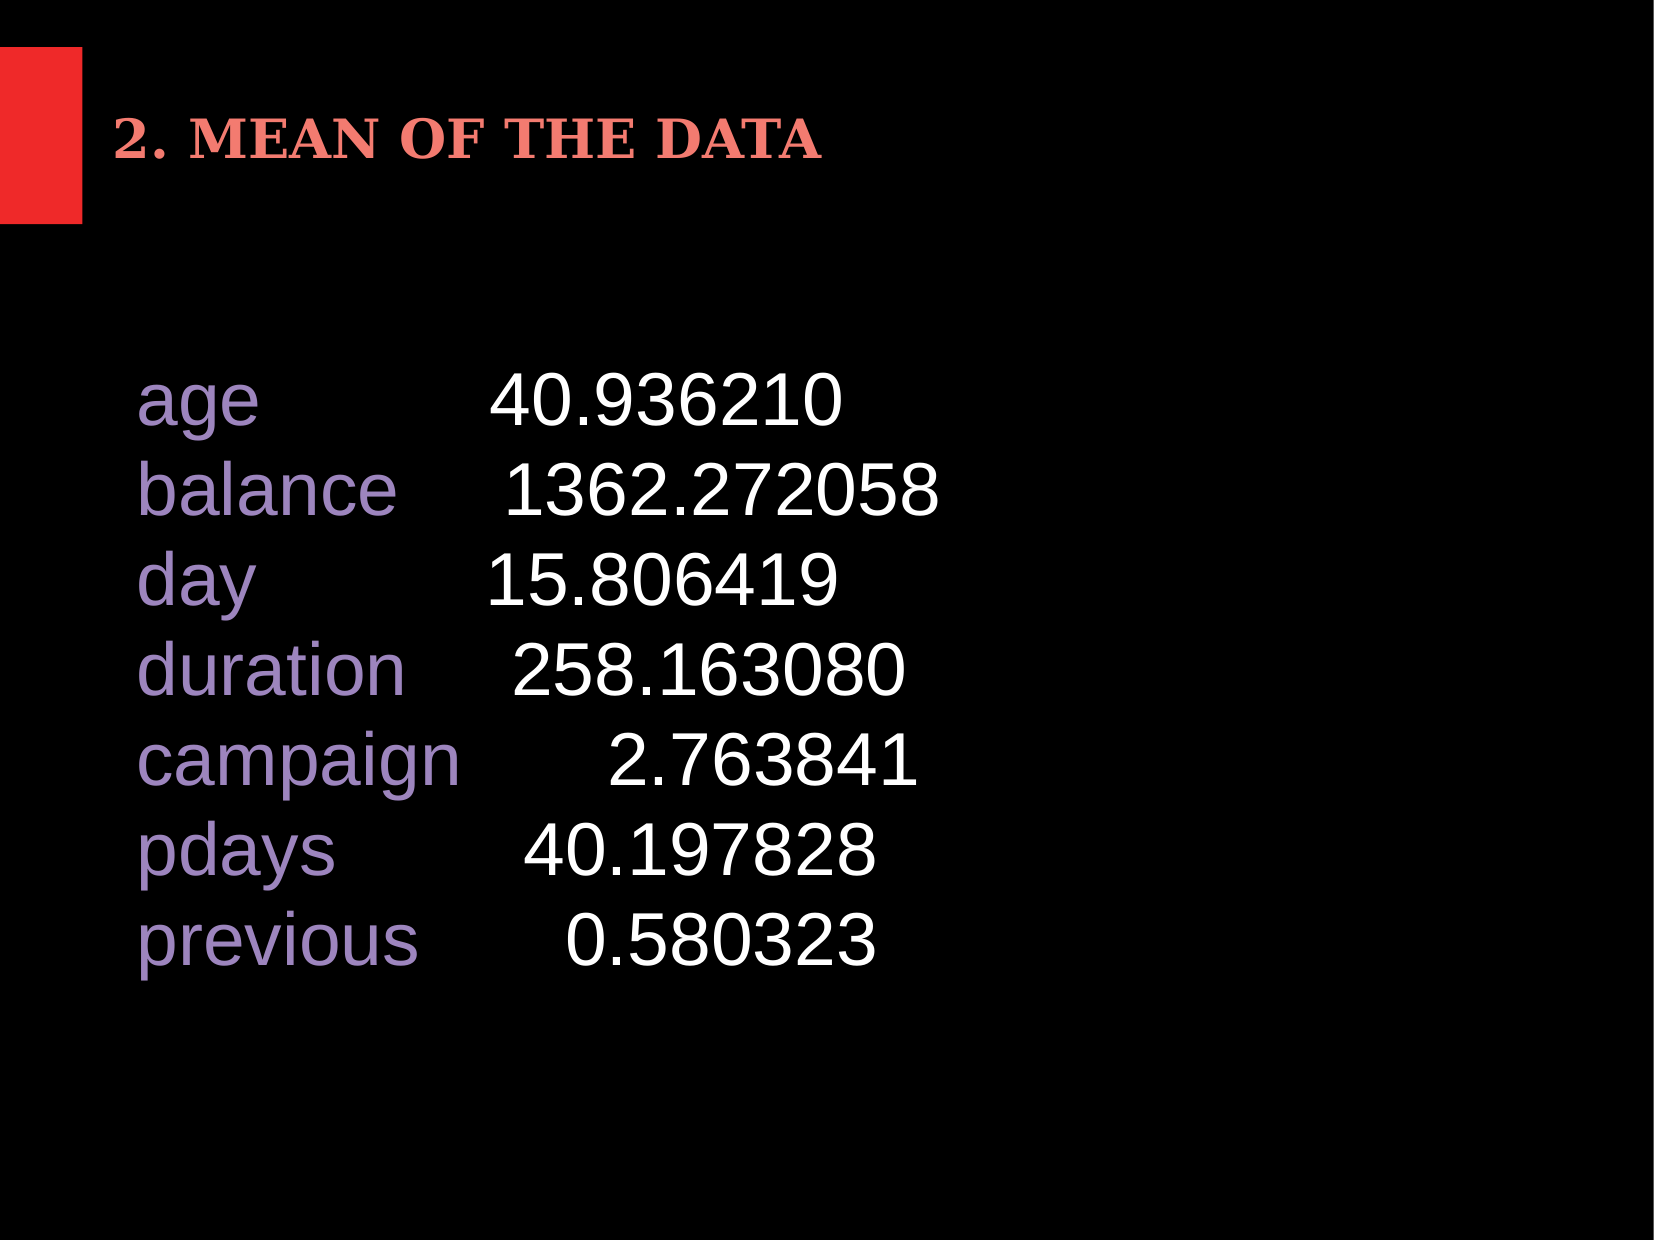

2. MEAN OF THE DATA

age           40.936210
balance     1362.272058
day           15.806419
duration     258.163080
campaign       2.763841
pdays         40.197828
previous       0.580323